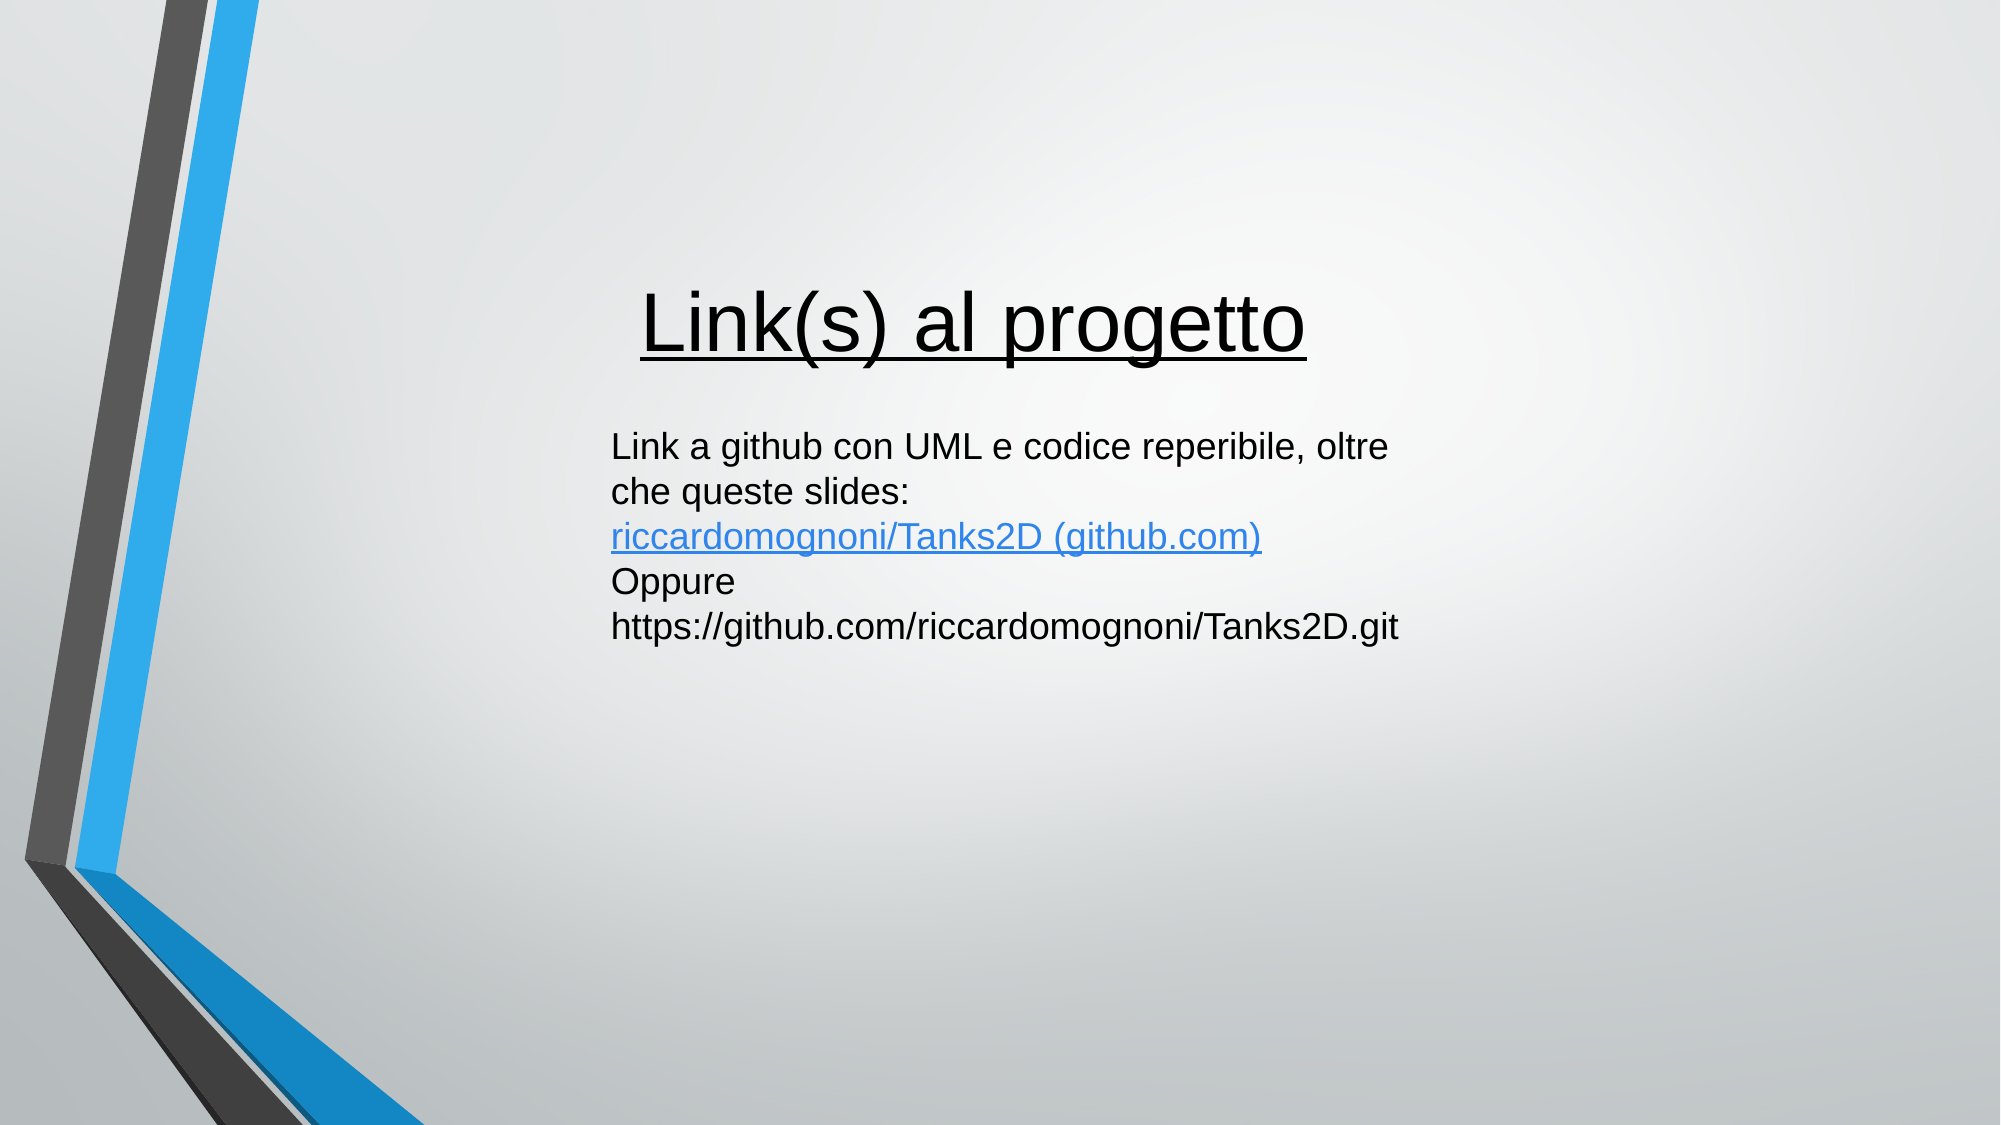

Link(s) al progetto
Link a github con UML e codice reperibile, oltre che queste slides:
riccardomognoni/Tanks2D (github.com)
Oppure https://github.com/riccardomognoni/Tanks2D.git